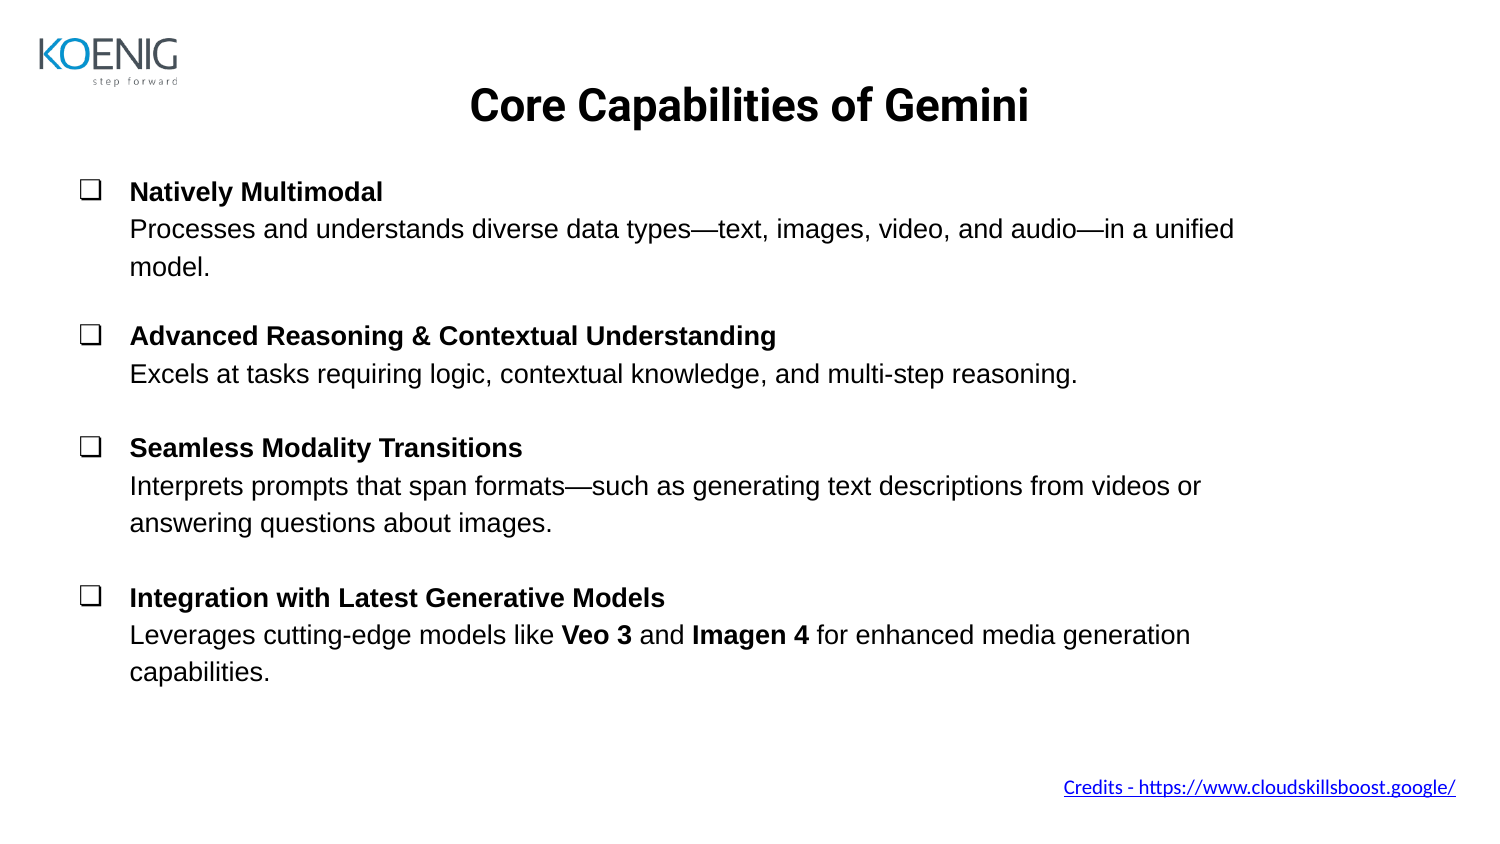

Core Capabilities of Gemini

Natively Multimodal
Processes and understands diverse data types—text, images, video, and audio—in a unified model.
Advanced Reasoning & Contextual Understanding
Excels at tasks requiring logic, contextual knowledge, and multi-step reasoning.
Seamless Modality Transitions
Interprets prompts that span formats—such as generating text descriptions from videos or answering questions about images.
Integration with Latest Generative Models
Leverages cutting-edge models like Veo 3 and Imagen 4 for enhanced media generation capabilities.

Credits - https://www.cloudskillsboost.google/